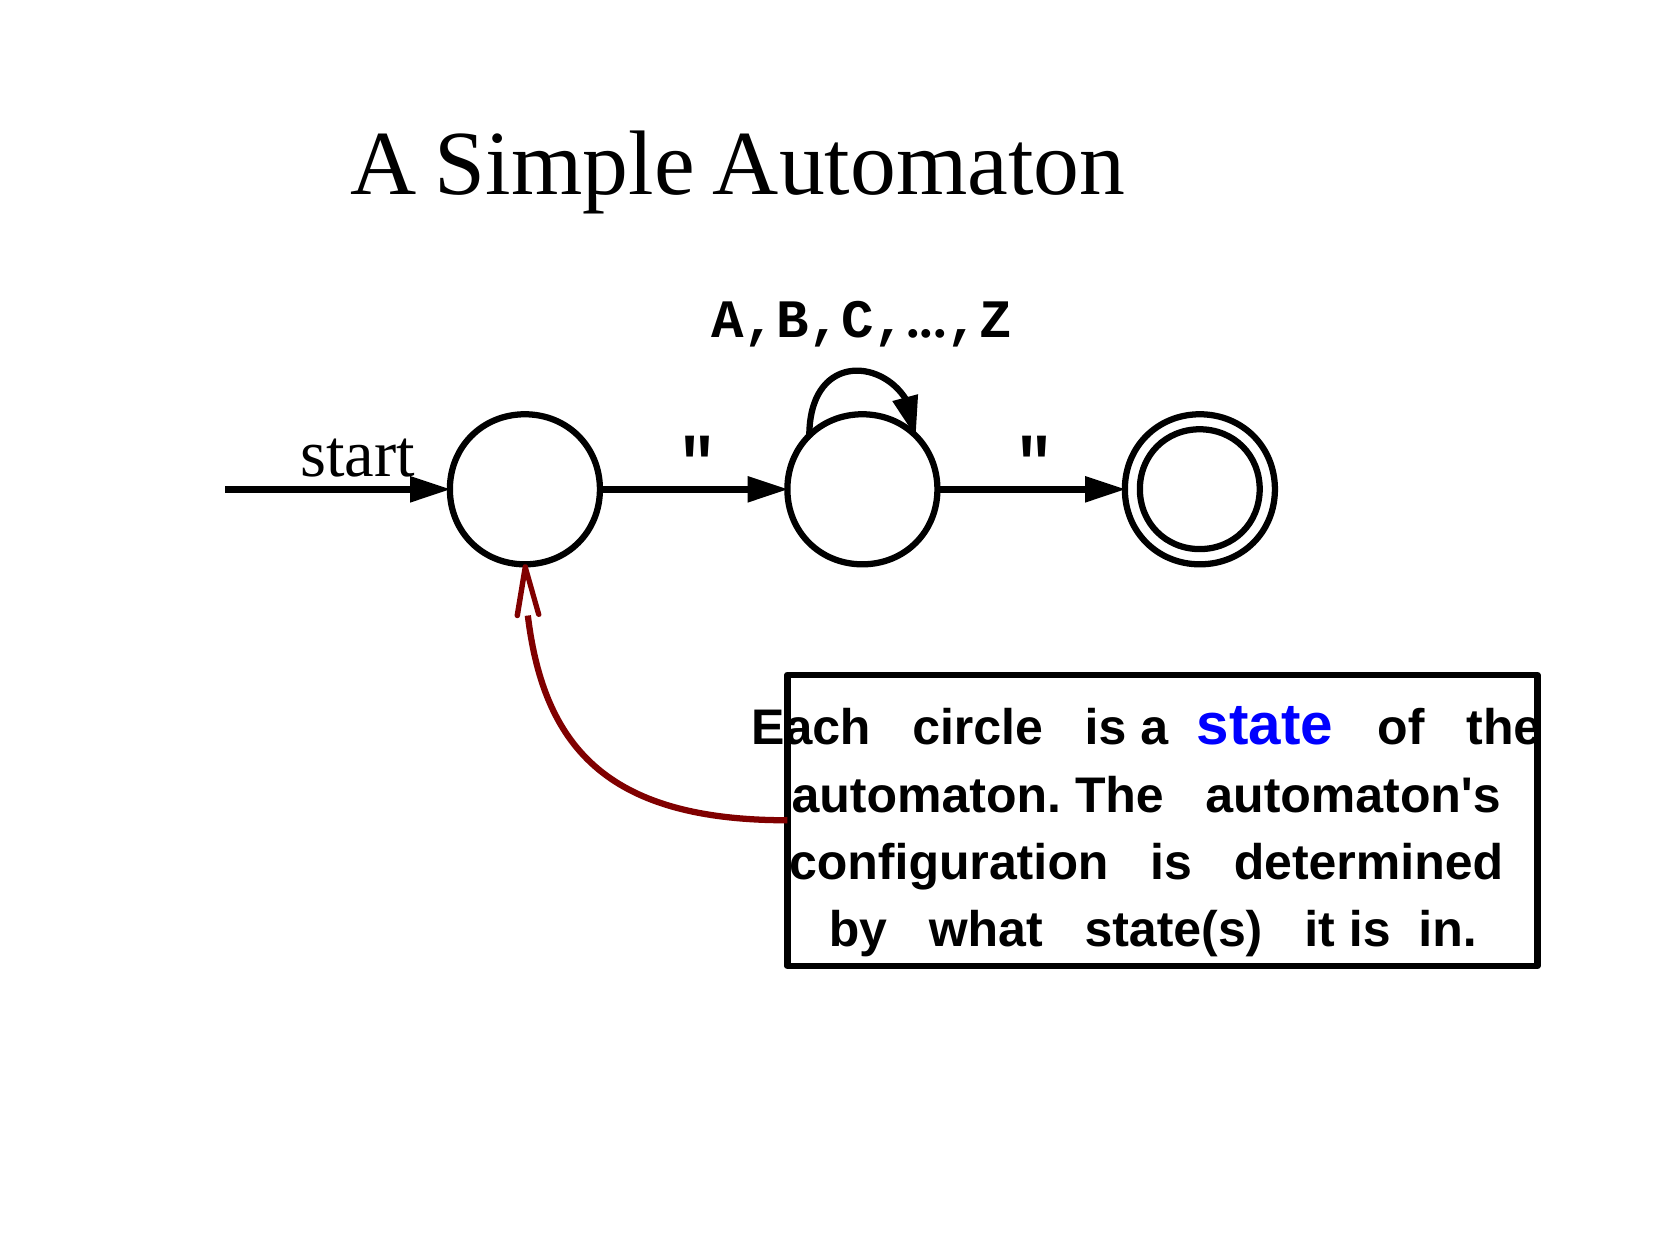

A Simple Automaton

	A,B,C,...,Z

"
"
start

Each   circle   is a  state   of   the
automaton. The   automaton's
configuration   is   determined
by   what   state(s)   it is  in.